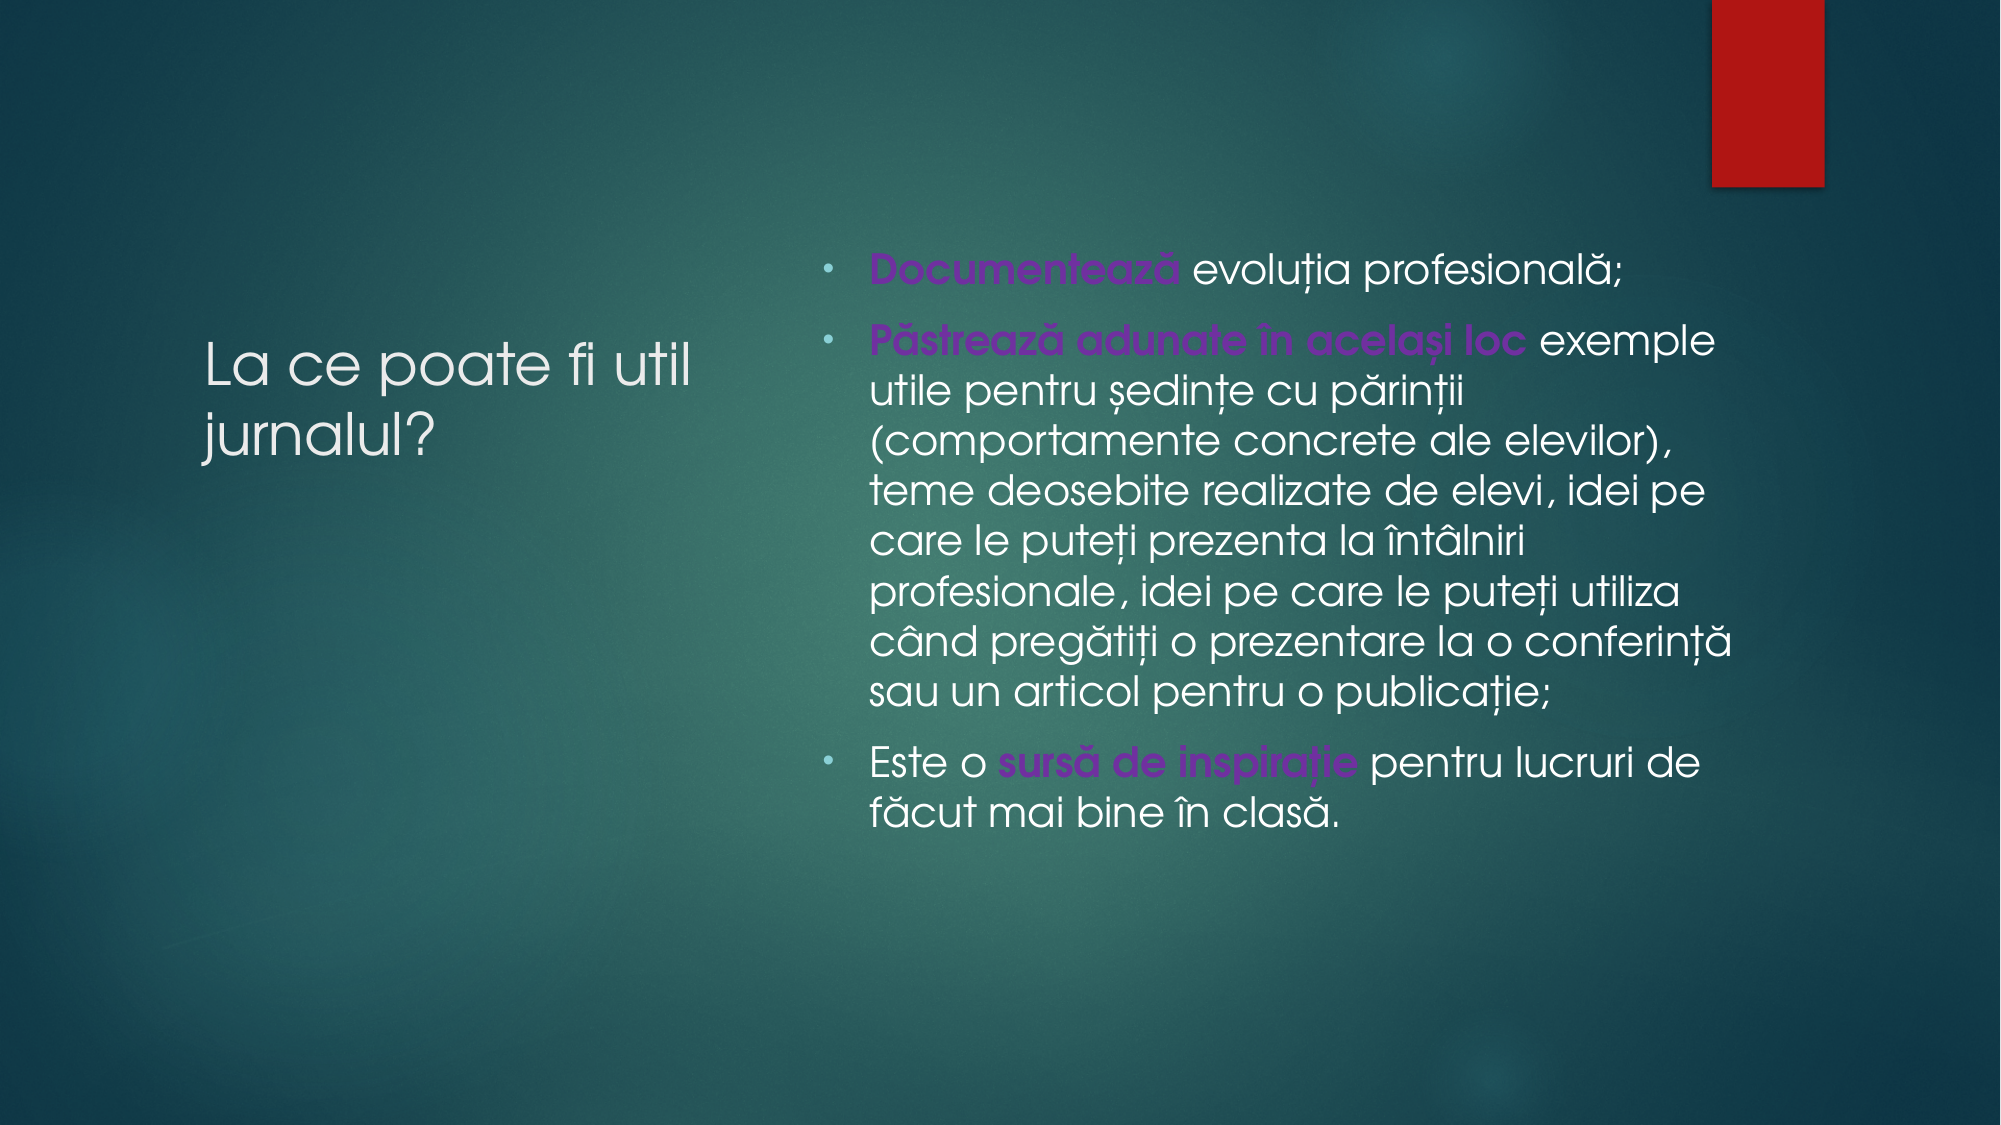

Documentează evoluţia profesională;
Păstrează adunate în acelaşi loc exemple utile pentru şedinţe cu părinţii (comportamente concrete ale elevilor), teme deosebite realizate de elevi, idei pe care le puteţi prezenta la întâlniri profesionale, idei pe care le puteţi utiliza când pregătiţi o prezentare la o conferinţă sau un articol pentru o publicaţie;
Este o sursă de inspiraţie pentru lucruri de făcut mai bine în clasă.
# La ce poate fi util jurnalul?